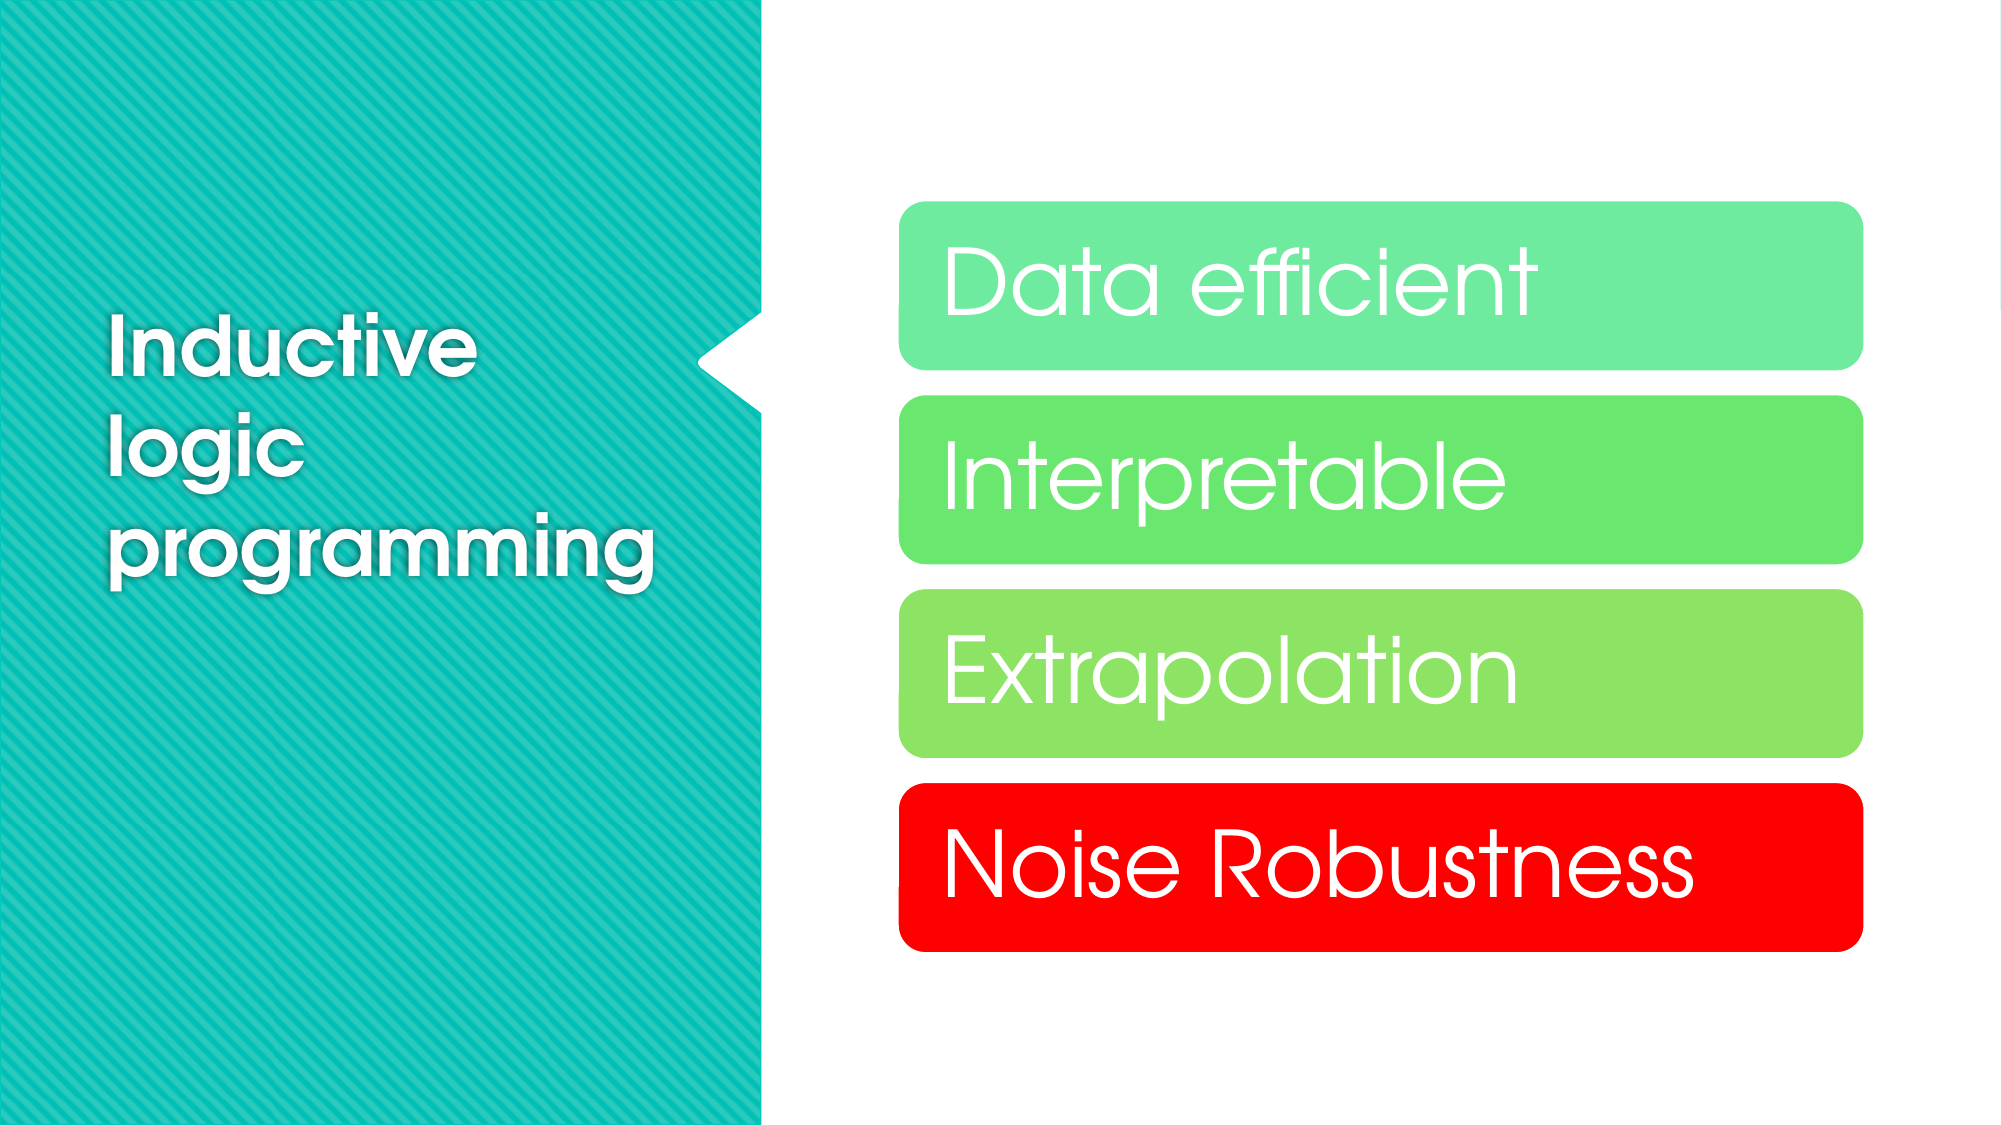

Data efficient
Interpretable
Extrapolation
Noise Robustness
# Inductive logic programming